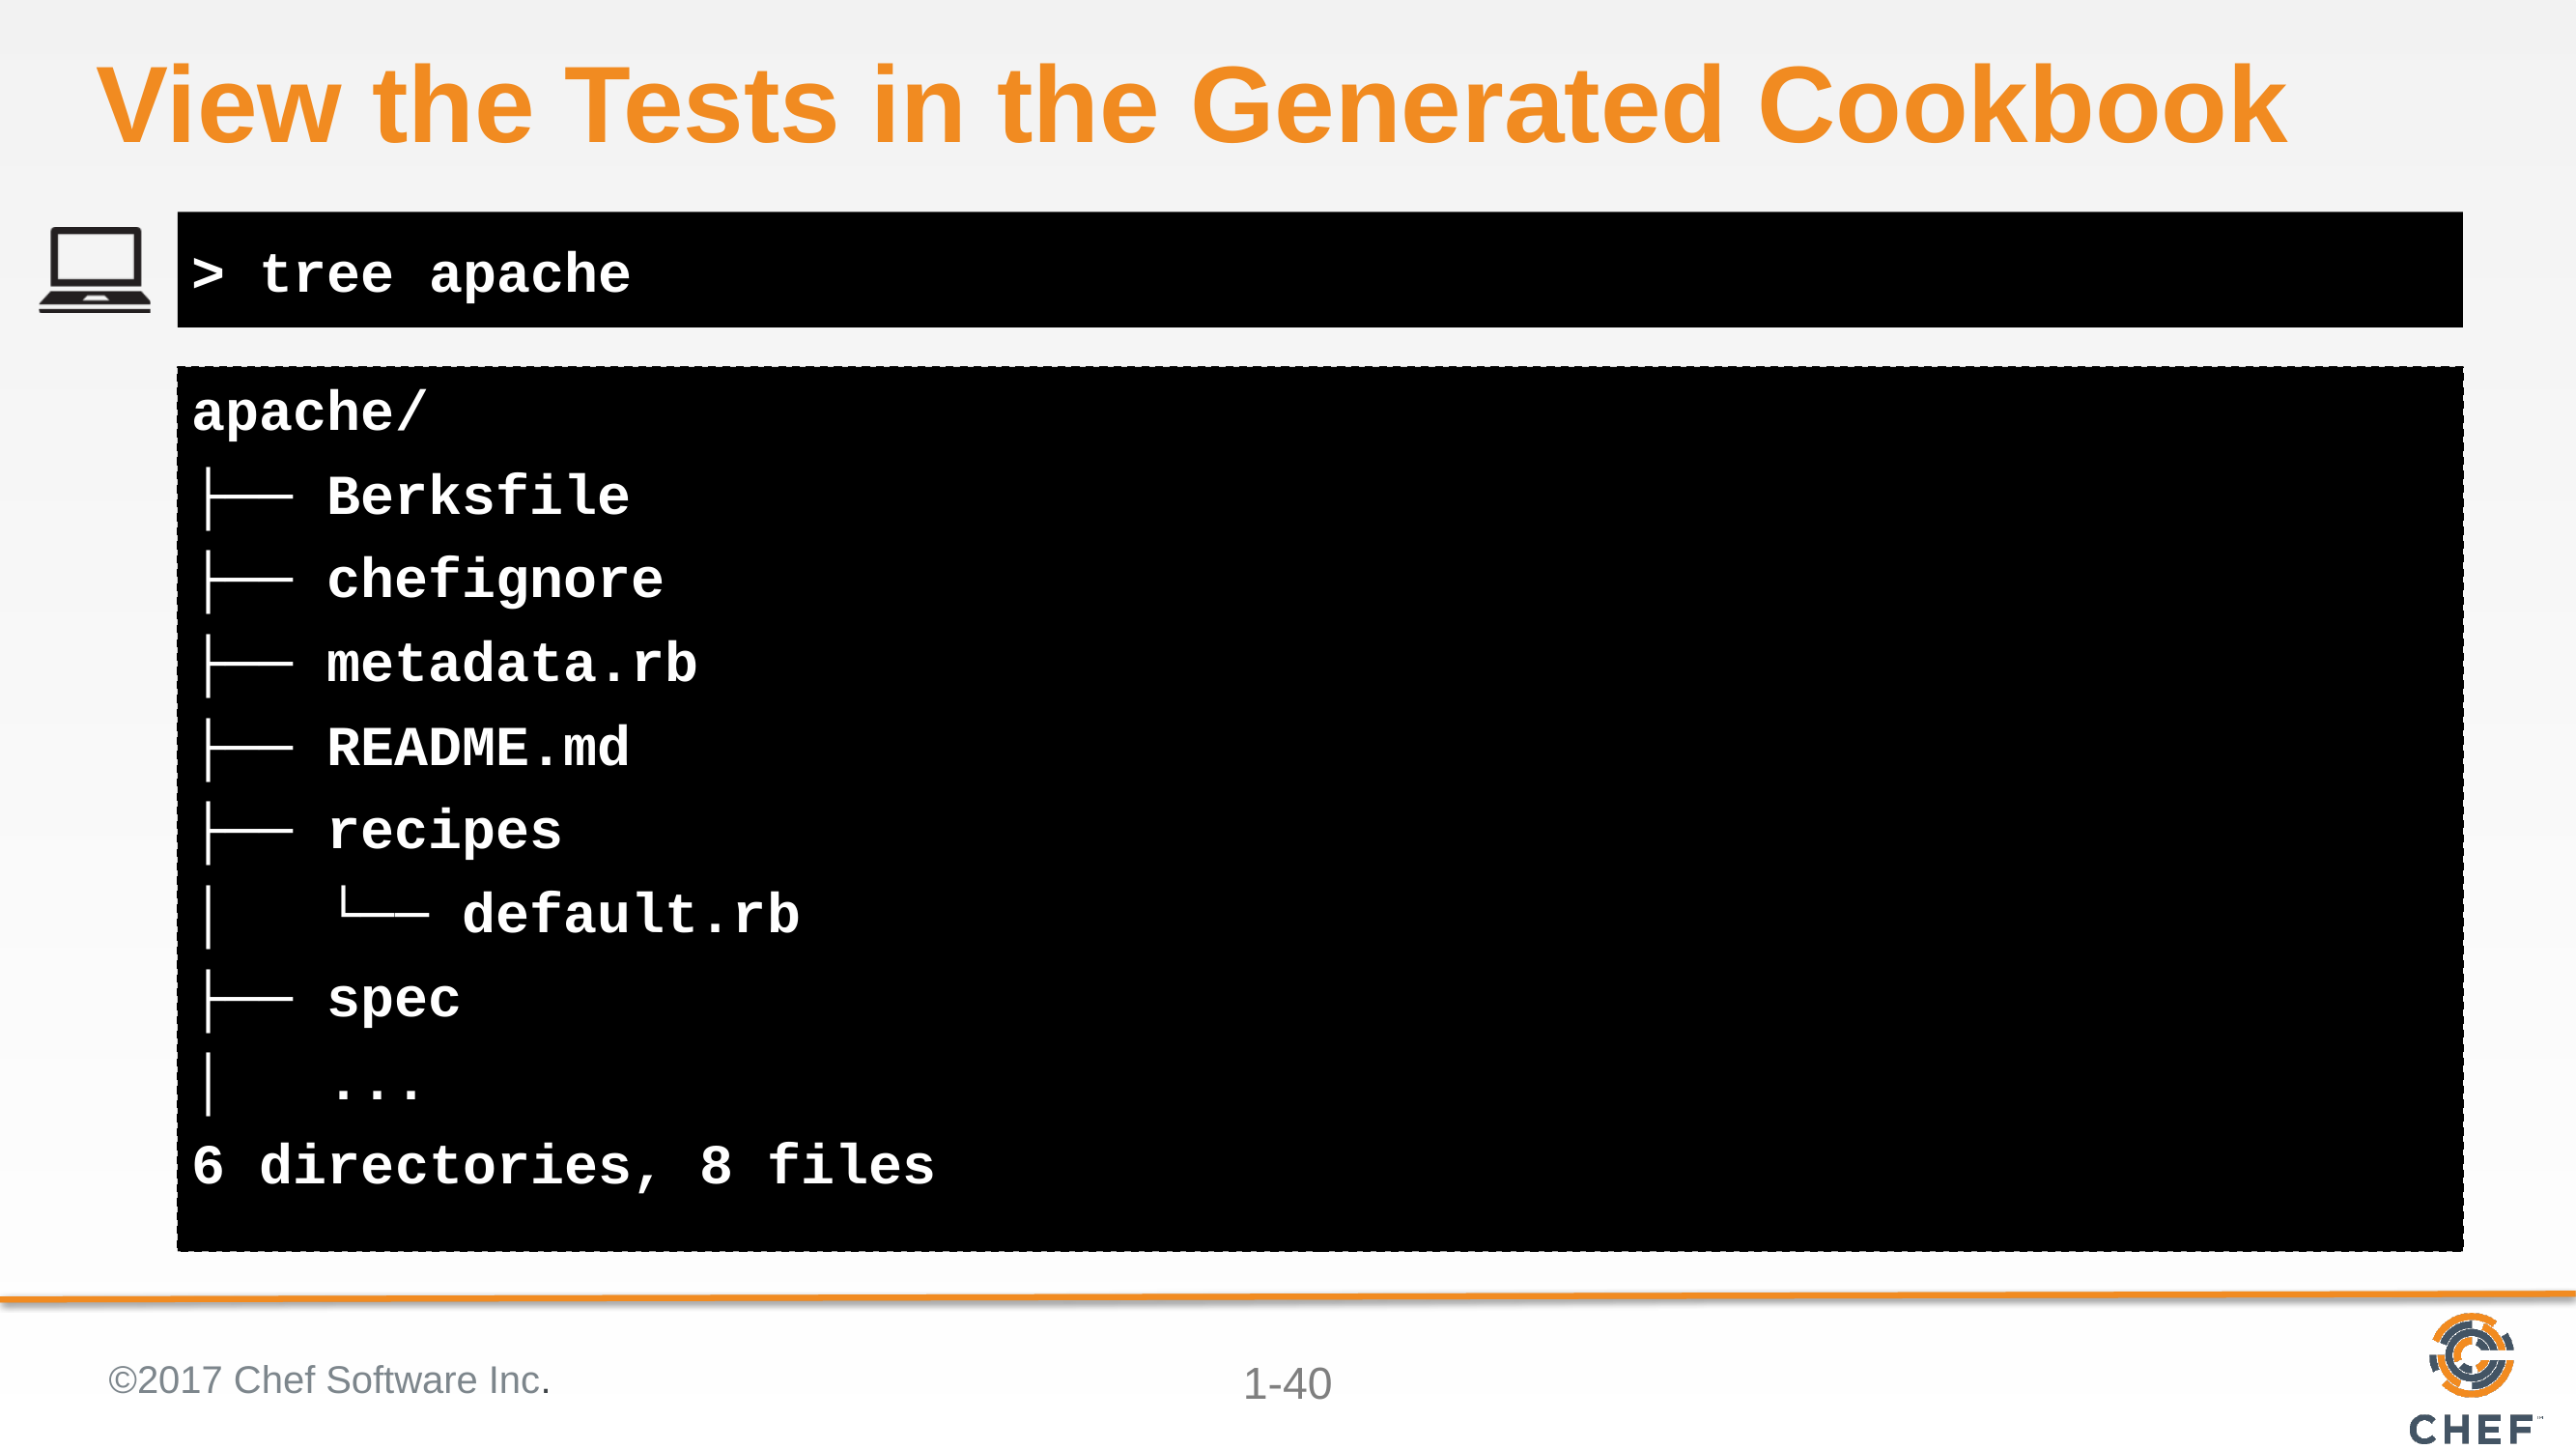

# View the Tests in the Generated Cookbook
> tree apache
apache/
├── Berksfile
├── chefignore
├── metadata.rb
├── README.md
├── recipes
│   └── default.rb
├── spec
│   ...
6 directories, 8 files